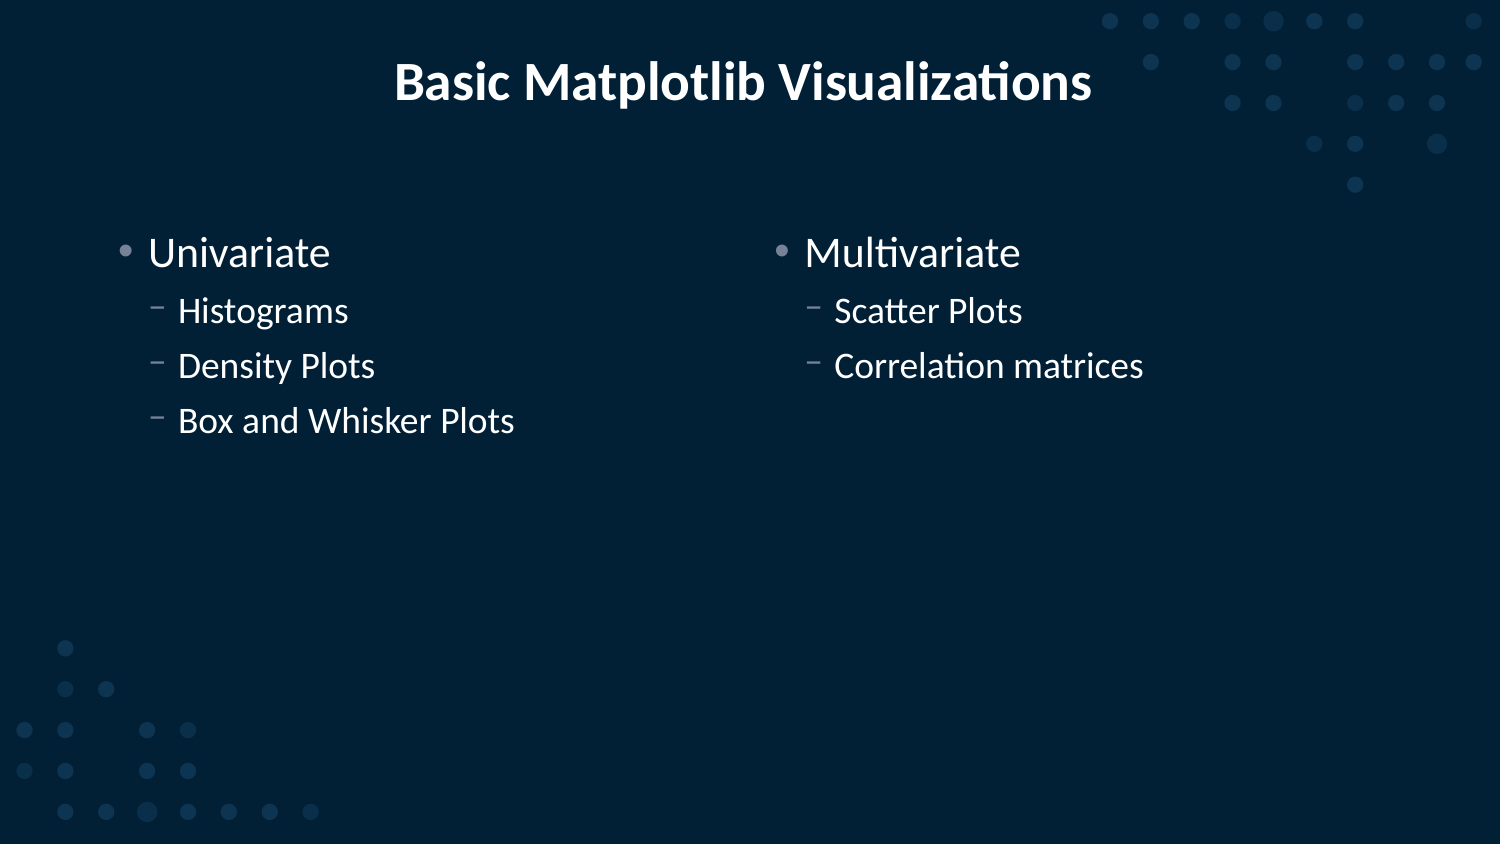

# Basic Matplotlib Visualizations

Univariate
Histograms
Density Plots
Box and Whisker Plots
Multivariate
Scatter Plots
Correlation matrices